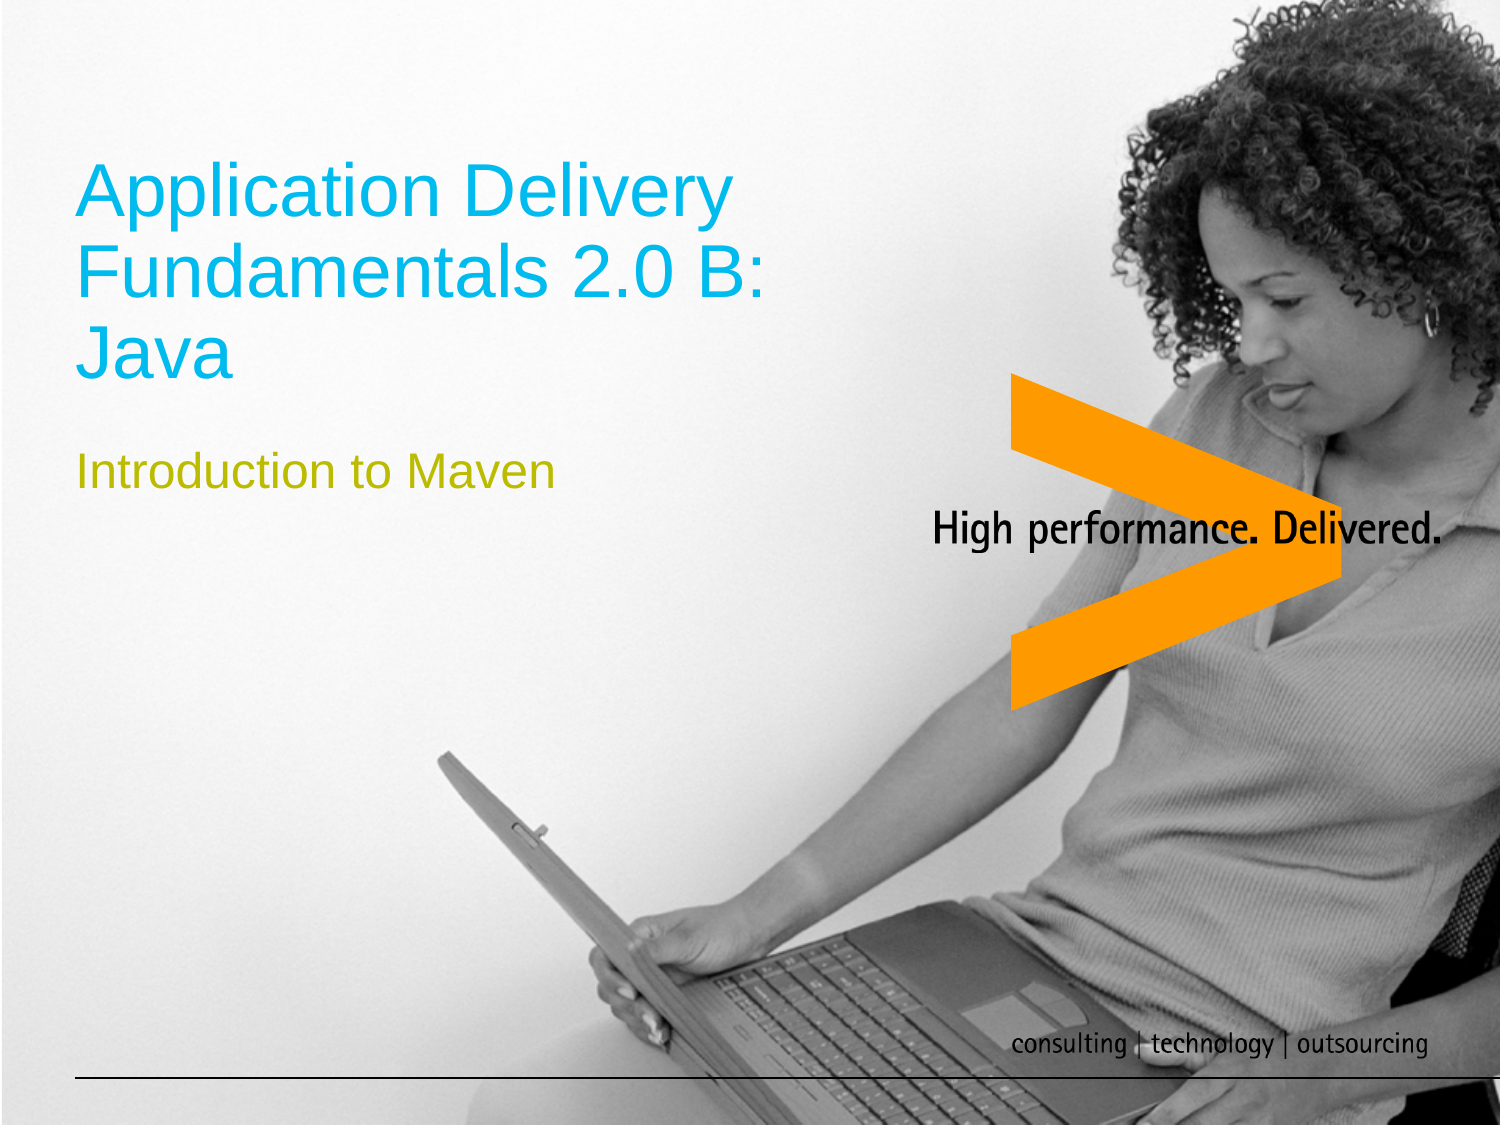

Application Delivery Fundamentals 2.0 B: Java
Introduction to Maven